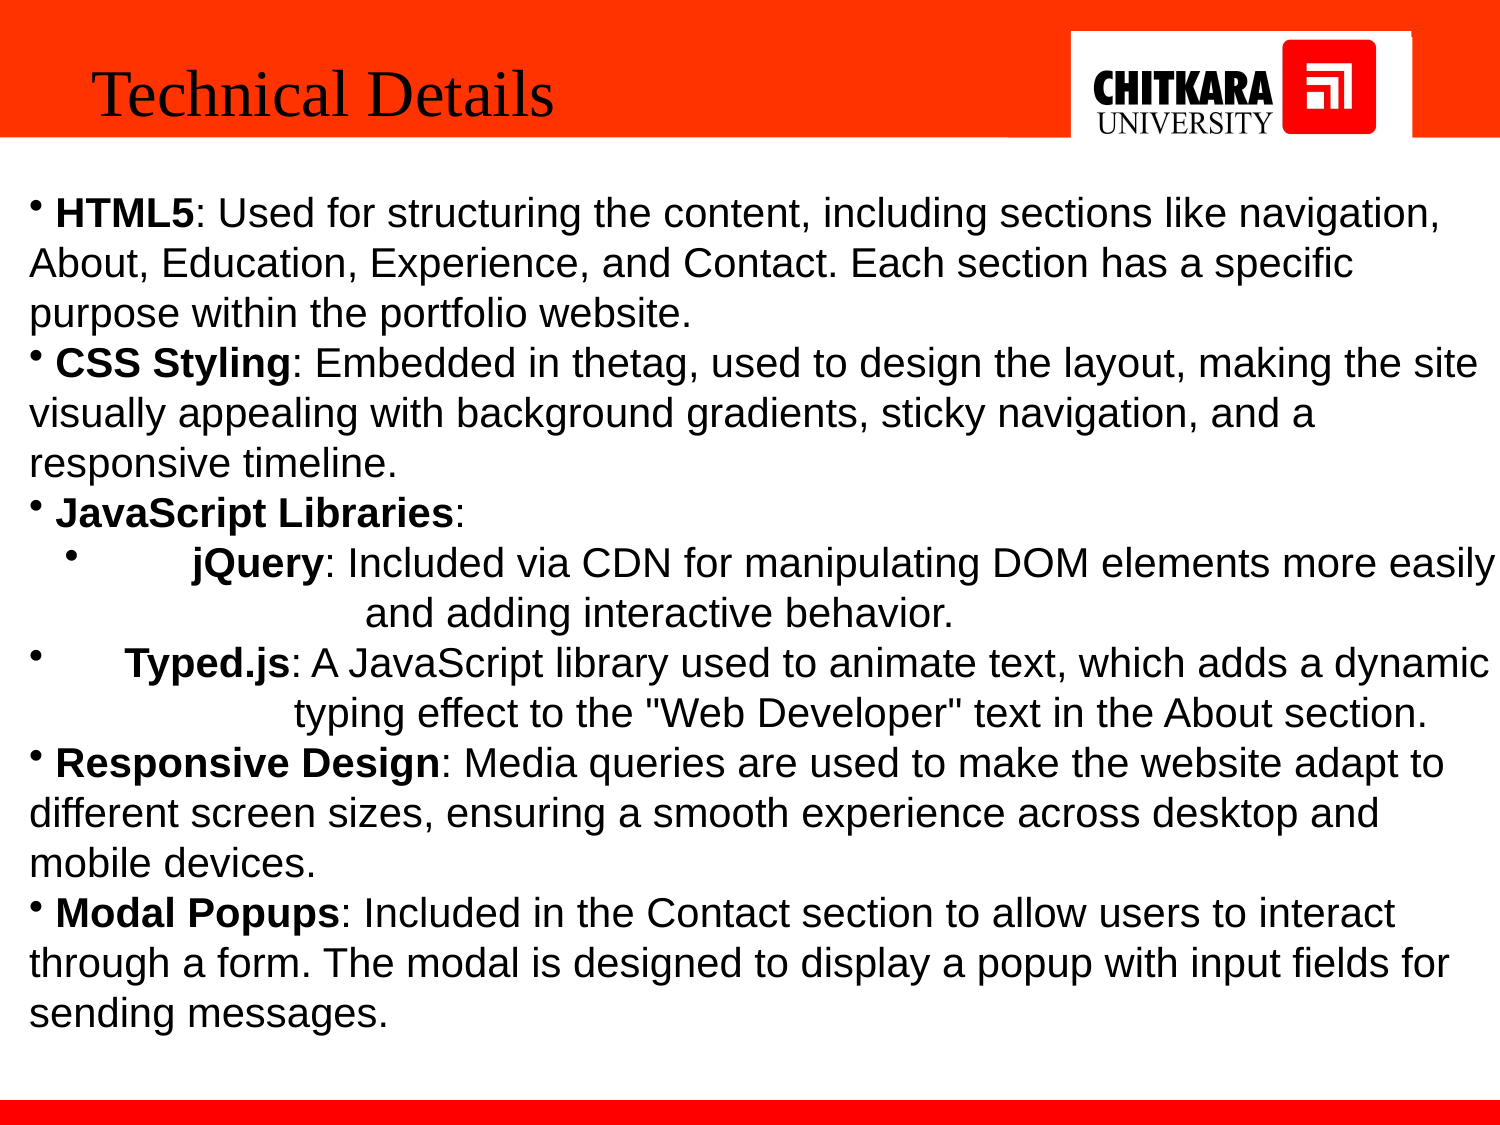

Technical Details
 HTML5: Used for structuring the content, including sections like navigation, About, Education, Experience, and Contact. Each section has a specific purpose within the portfolio website.
 CSS Styling: Embedded in thetag, used to design the layout, making the site visually appealing with background gradients, sticky navigation, and a responsive timeline.
 JavaScript Libraries:
        jQuery: Included via CDN for manipulating DOM elements more easily 	          and adding interactive behavior.
       Typed.js: A JavaScript library used to animate text, which adds a dynamic 	          typing effect to the "Web Developer" text in the About section.
 Responsive Design: Media queries are used to make the website adapt to different screen sizes, ensuring a smooth experience across desktop and mobile devices.
 Modal Popups: Included in the Contact section to allow users to interact through a form. The modal is designed to display a popup with input fields for sending messages.